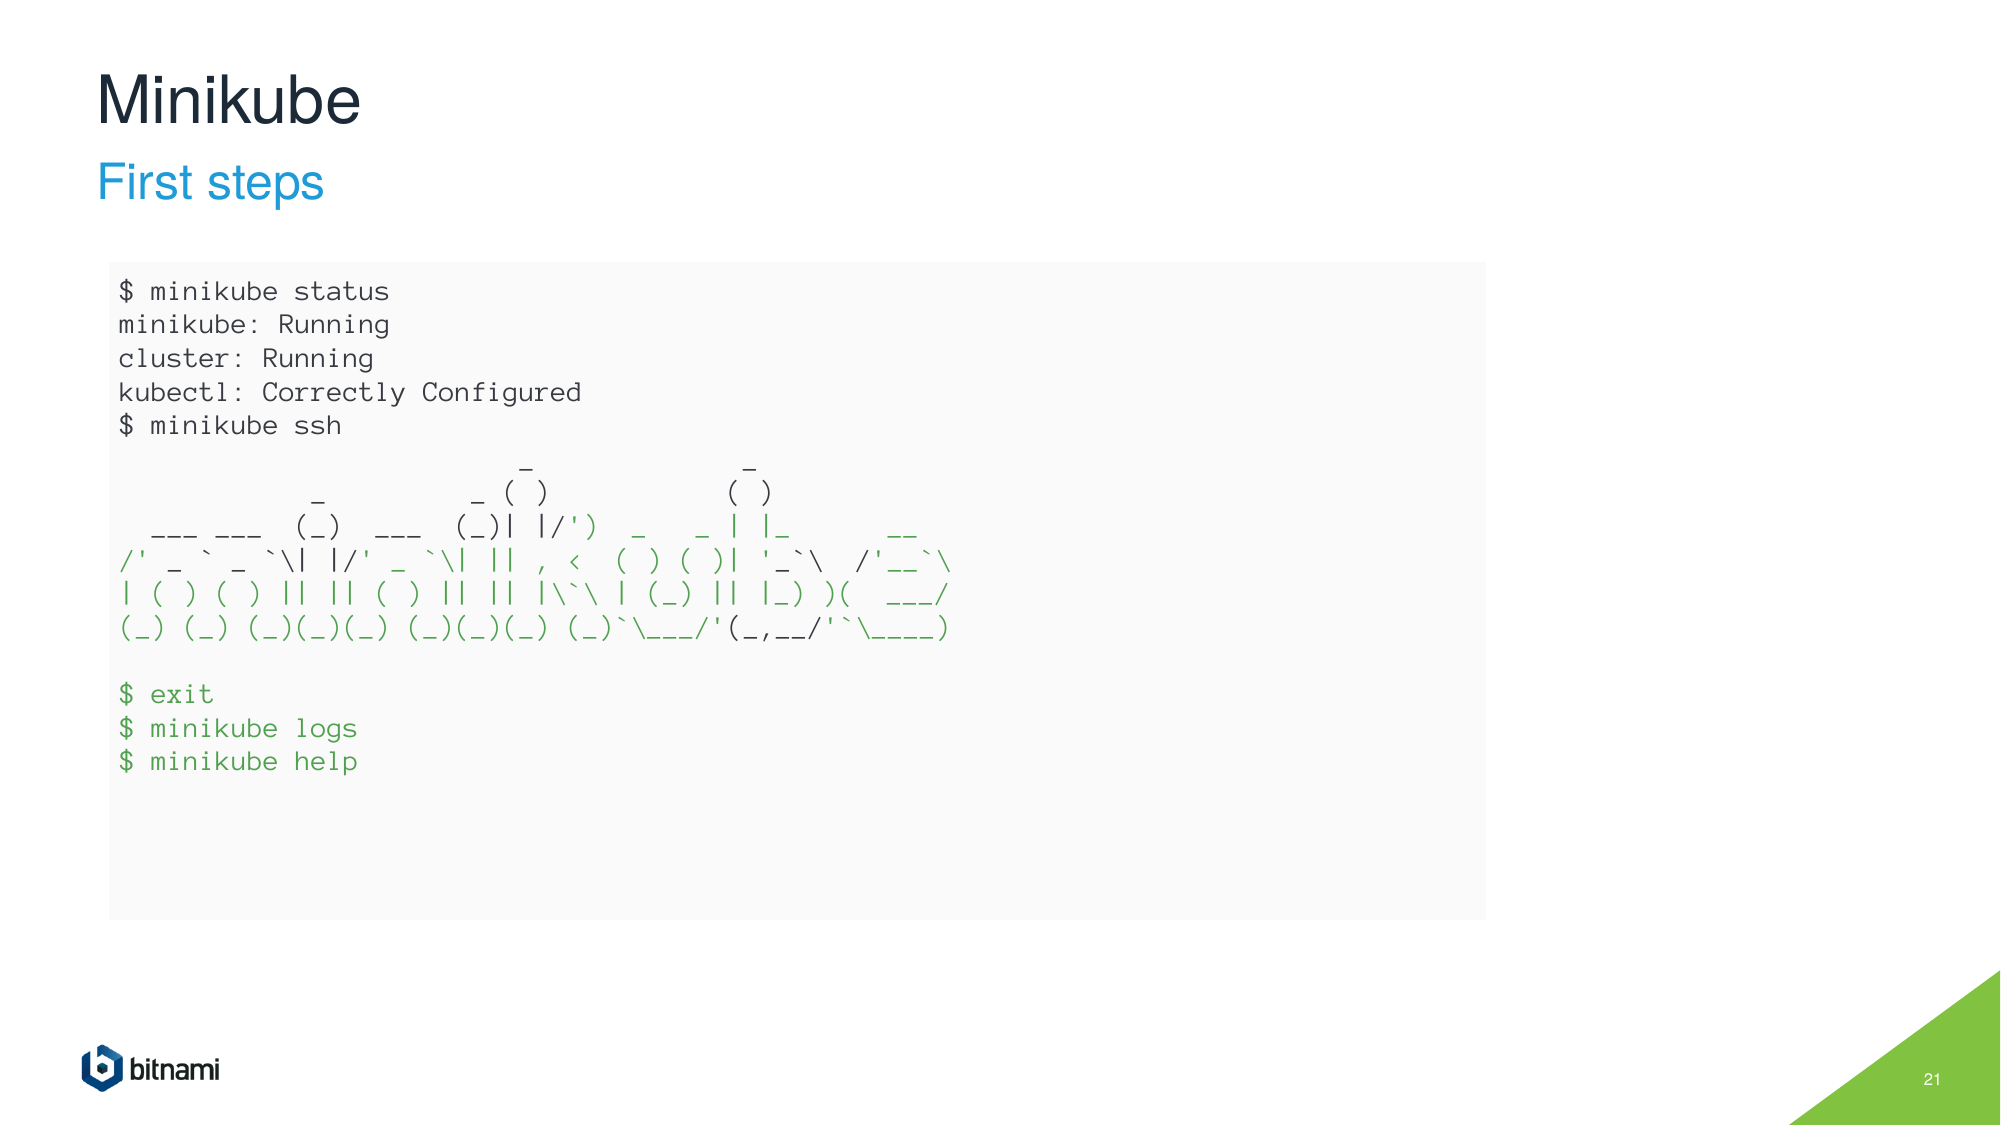

# Minikube
First steps
| $ minikube status minikube: Running cluster: Running kubectl: Correctly Configured $ minikube ssh \_ \_ \_ \_ ( ) ( ) \_\_\_ \_\_\_ (\_) \_\_\_ (\_)| |/') \_ \_ | |\_ \_\_ /' \_ ` \_ `\| |/' \_ `\| || , < ( ) ( )| '\_`\ /'\_\_`\ | ( ) ( ) || || ( ) || || |\`\ | (\_) || |\_) )( \_\_\_/ (\_) (\_) (\_)(\_)(\_) (\_)(\_)(\_) (\_)`\\_\_\_/'(\_,\_\_/'`\\_\_\_\_) $ exit $ minikube logs $ minikube help |
| --- |
21